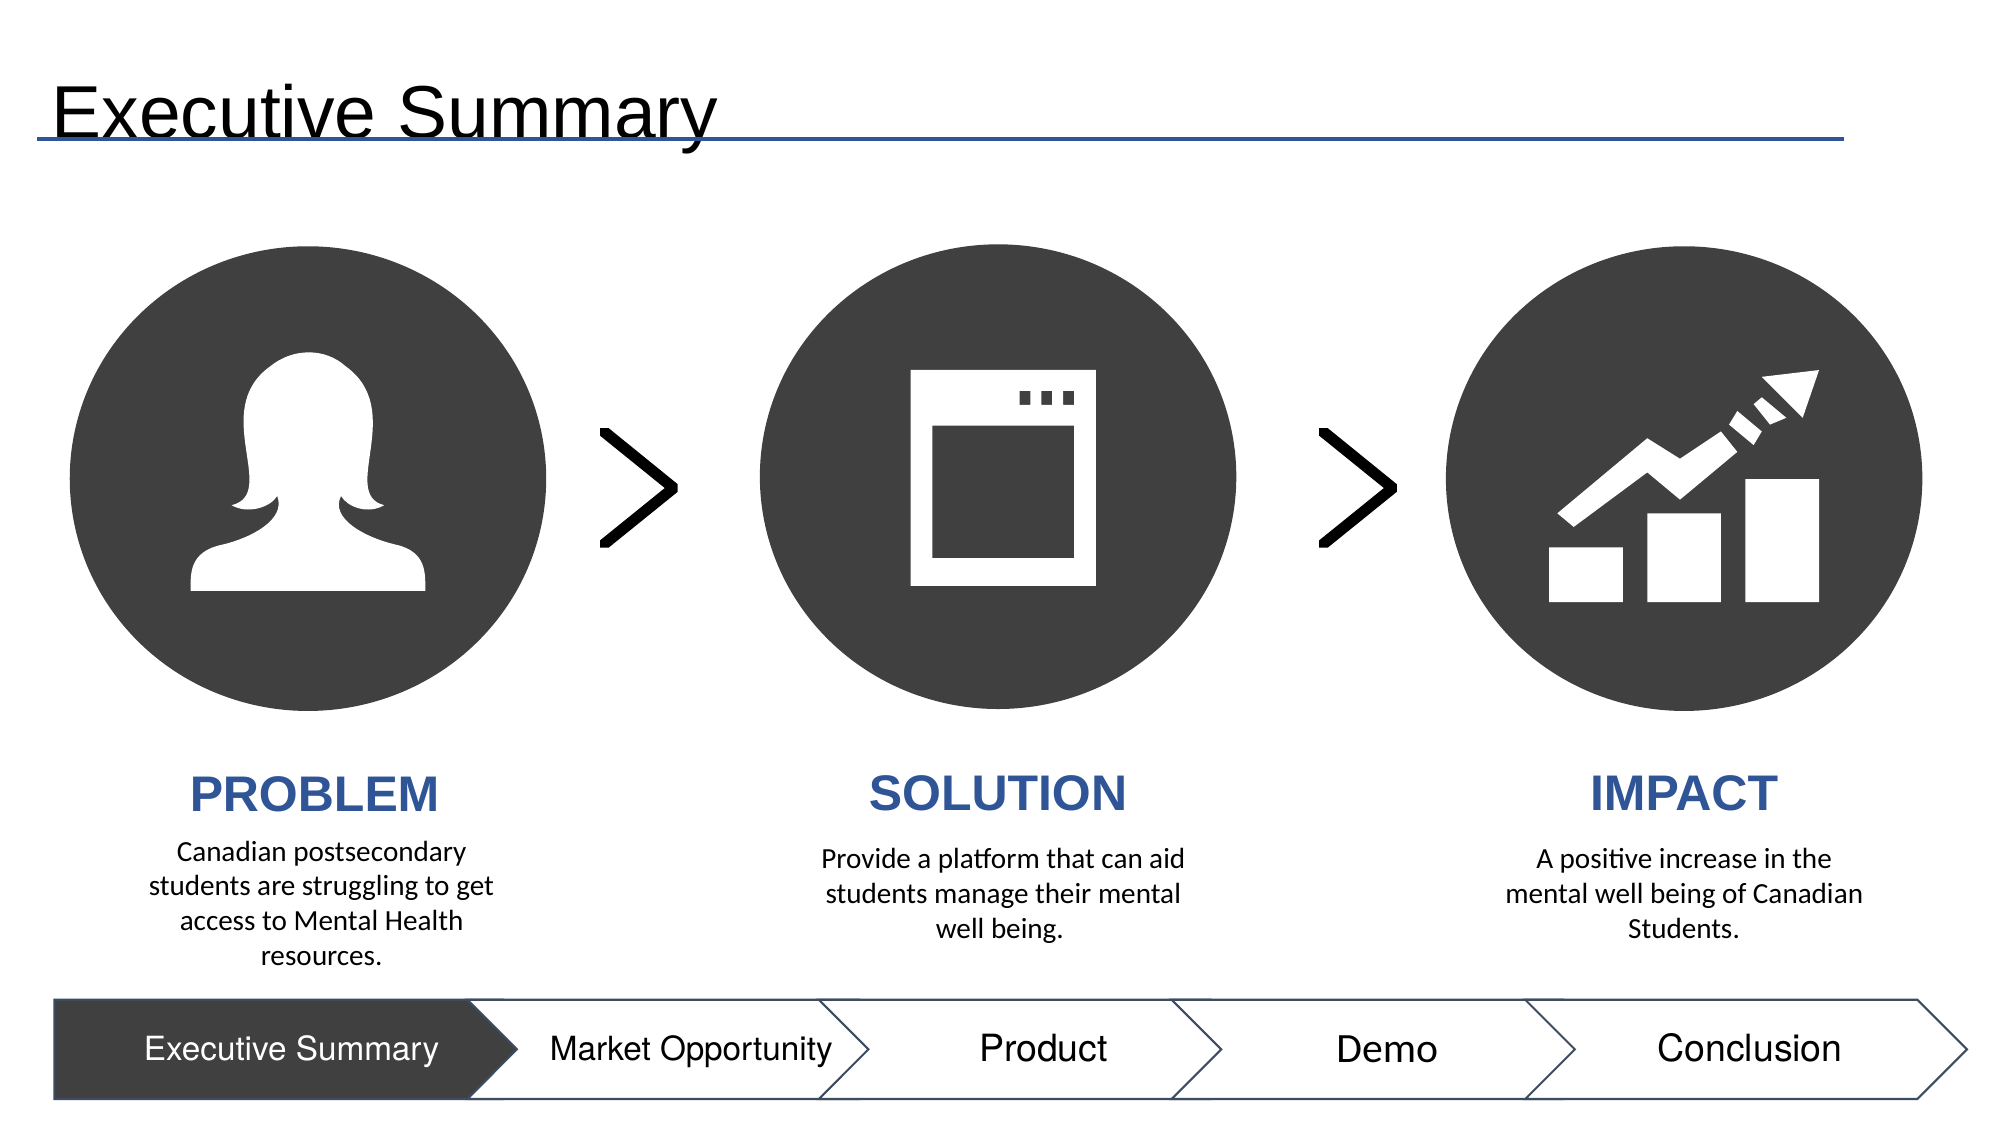

Executive Summary

IMPACT
SOLUTION
PROBLEM
Canadian postsecondary students are struggling to get access to Mental Health resources.
Provide a platform that can aid students manage their mental well being.
A positive increase in the mental well being of Canadian Students.
Executive Summary
Market Opportunity
Product
Demo
Conclusion